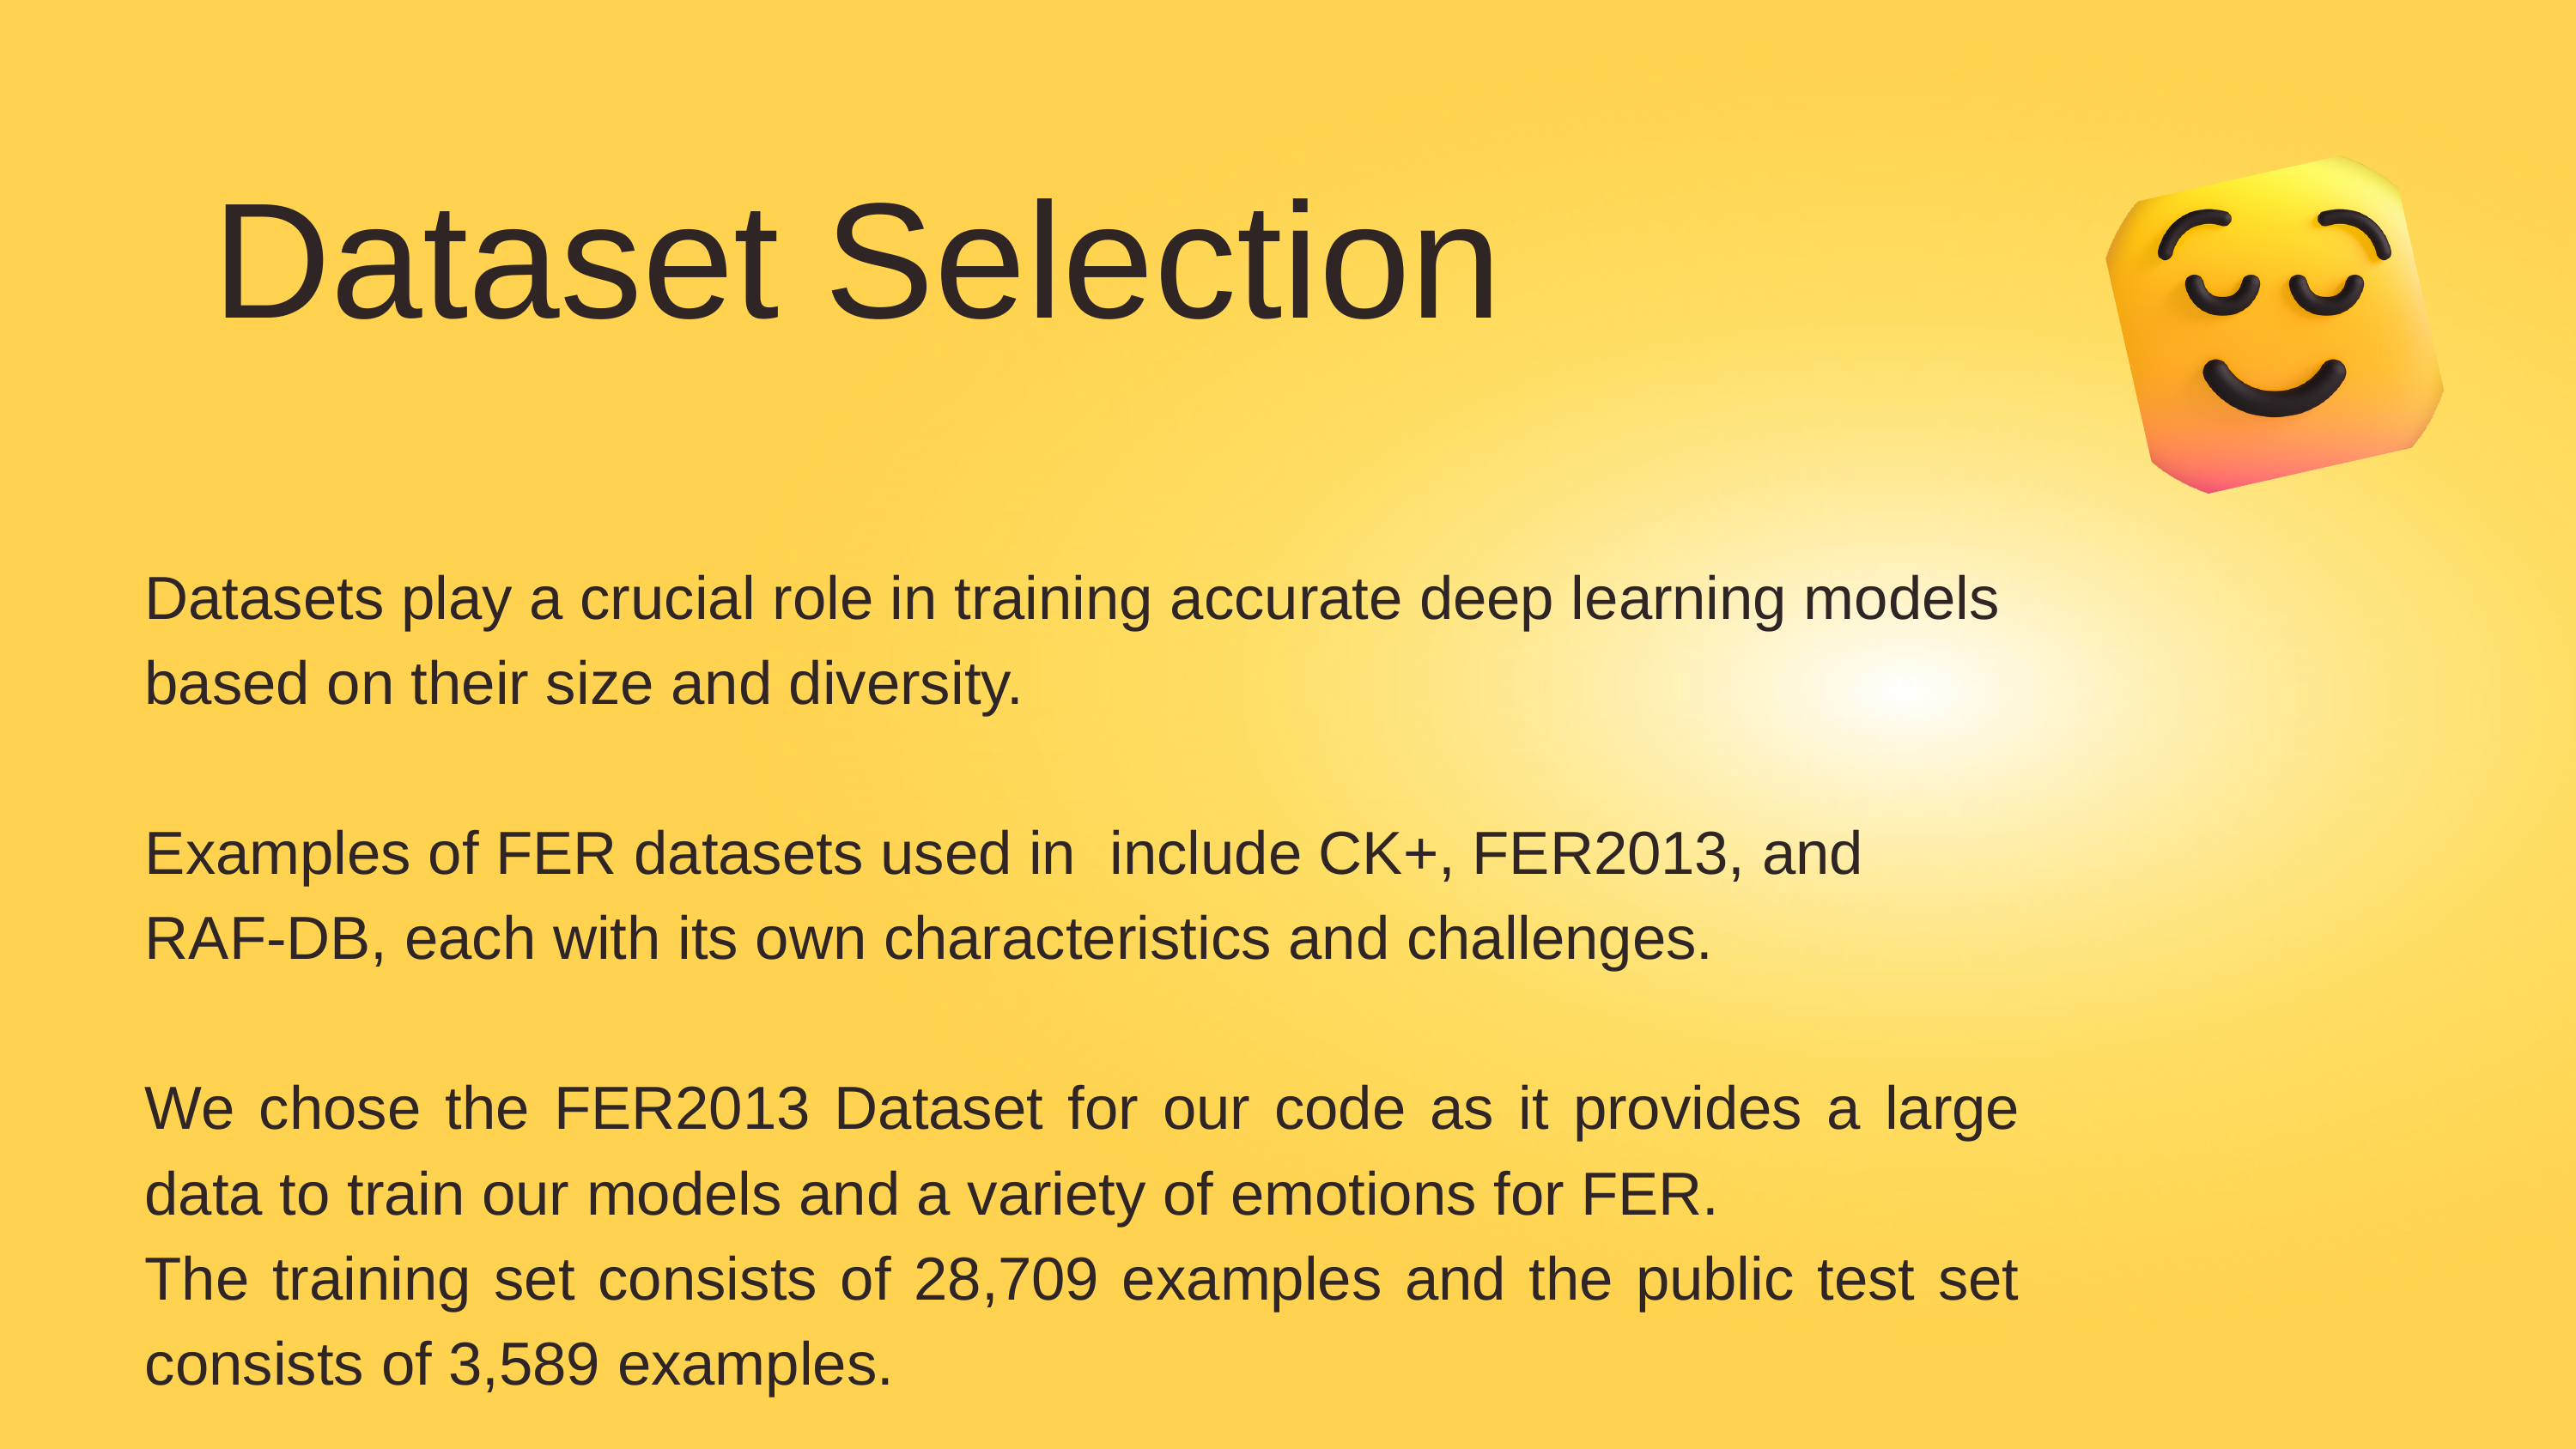

Dataset Selection

Datasets play a crucial role in training accurate deep learning models based on their size and diversity.

Examples of FER datasets used in  include CK+, FER2013, and RAF-DB, each with its own characteristics and challenges.

We chose the FER2013 Dataset for our code as it provides a large data to train our models and a variety of emotions for FER.
The training set consists of 28,709 examples and the public test set consists of 3,589 examples.